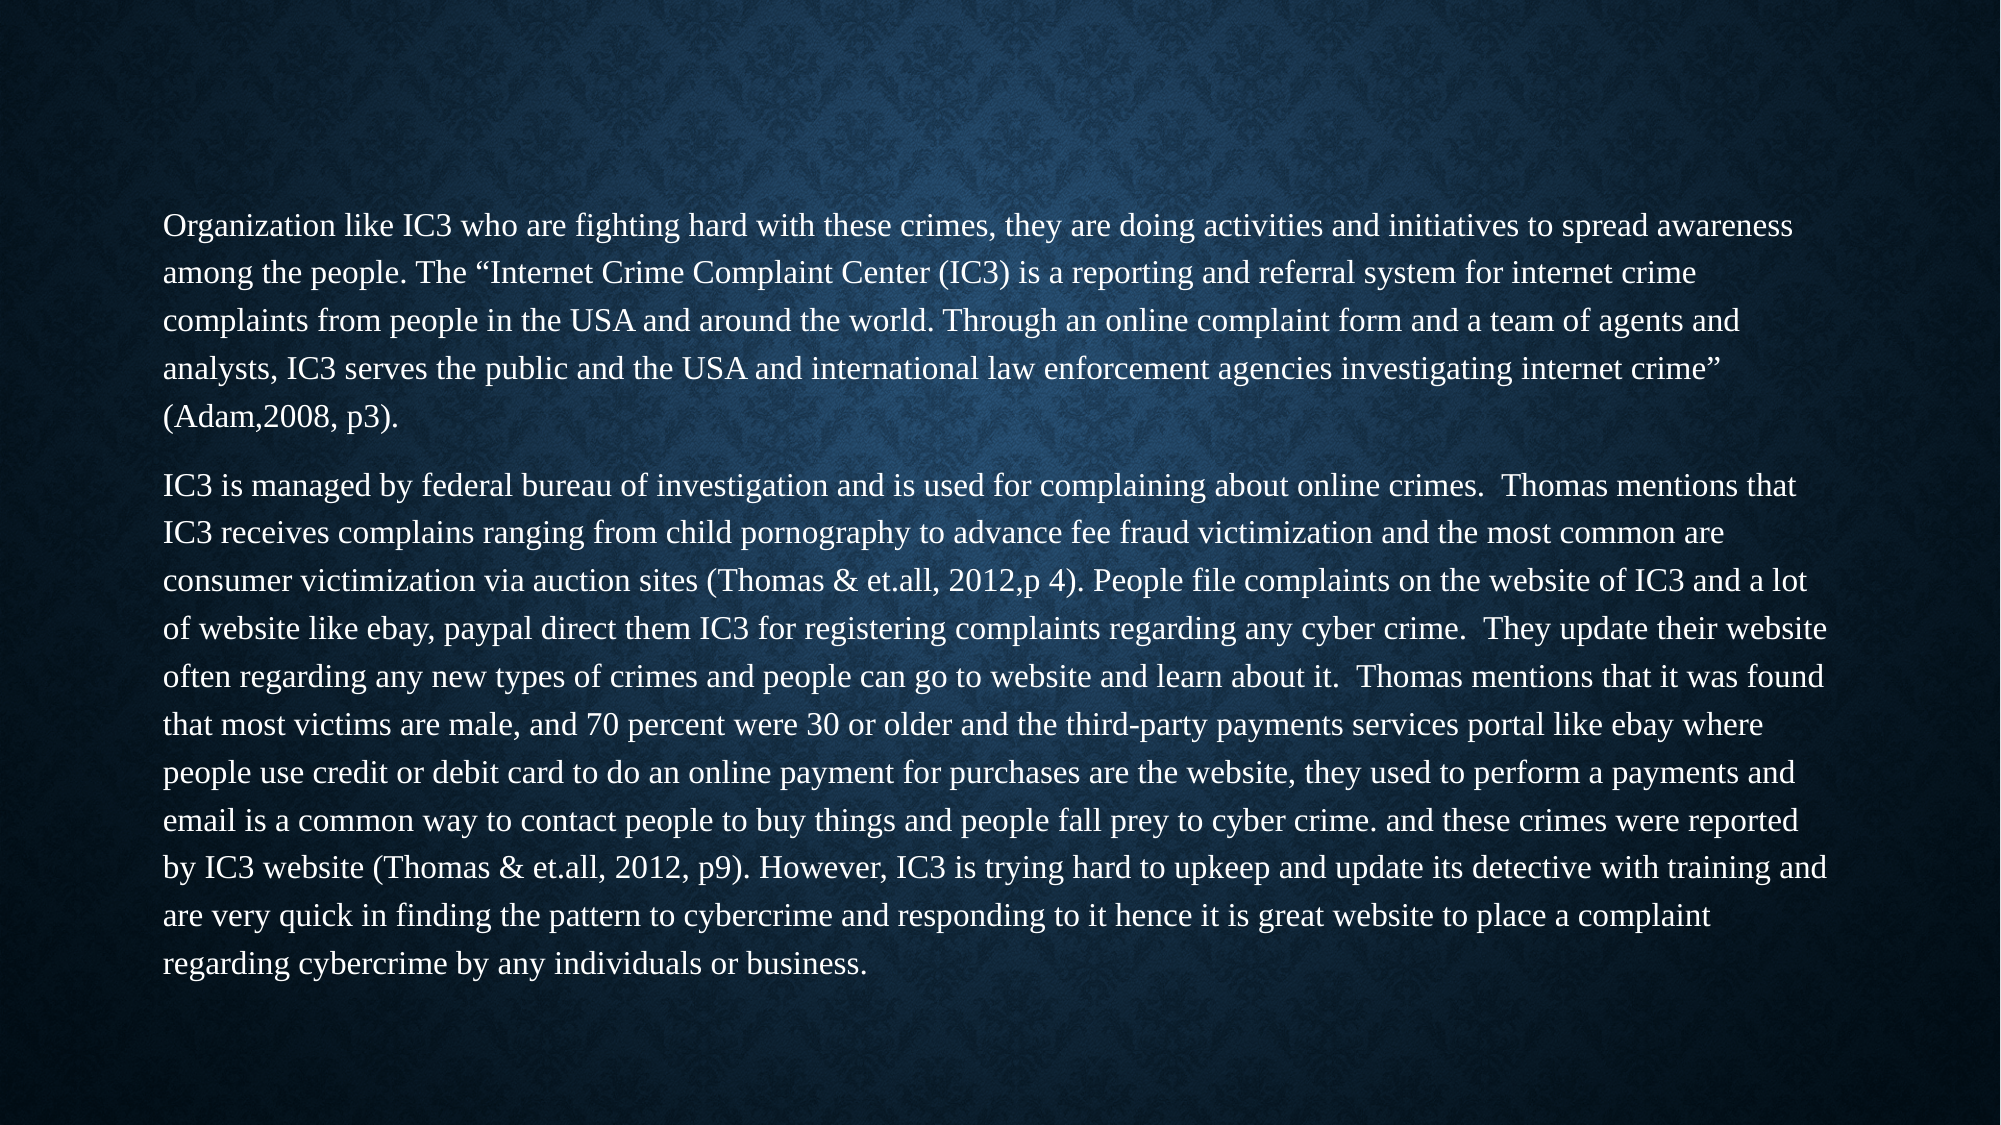

Organization like IC3 who are fighting hard with these crimes, they are doing activities and initiatives to spread awareness among the people. The “Internet Crime Complaint Center (IC3) is a reporting and referral system for internet crime complaints from people in the USA and around the world. Through an online complaint form and a team of agents and analysts, IC3 serves the public and the USA and international law enforcement agencies investigating internet crime” (Adam,2008, p3).
IC3 is managed by federal bureau of investigation and is used for complaining about online crimes.  Thomas mentions that IC3 receives complains ranging from child pornography to advance fee fraud victimization and the most common are consumer victimization via auction sites (Thomas & et.all, 2012,p 4). People file complaints on the website of IC3 and a lot of website like ebay, paypal direct them IC3 for registering complaints regarding any cyber crime.  They update their website often regarding any new types of crimes and people can go to website and learn about it.  Thomas mentions that it was found that most victims are male, and 70 percent were 30 or older and the third-party payments services portal like ebay where people use credit or debit card to do an online payment for purchases are the website, they used to perform a payments and email is a common way to contact people to buy things and people fall prey to cyber crime. and these crimes were reported by IC3 website (Thomas & et.all, 2012, p9). However, IC3 is trying hard to upkeep and update its detective with training and are very quick in finding the pattern to cybercrime and responding to it hence it is great website to place a complaint regarding cybercrime by any individuals or business.